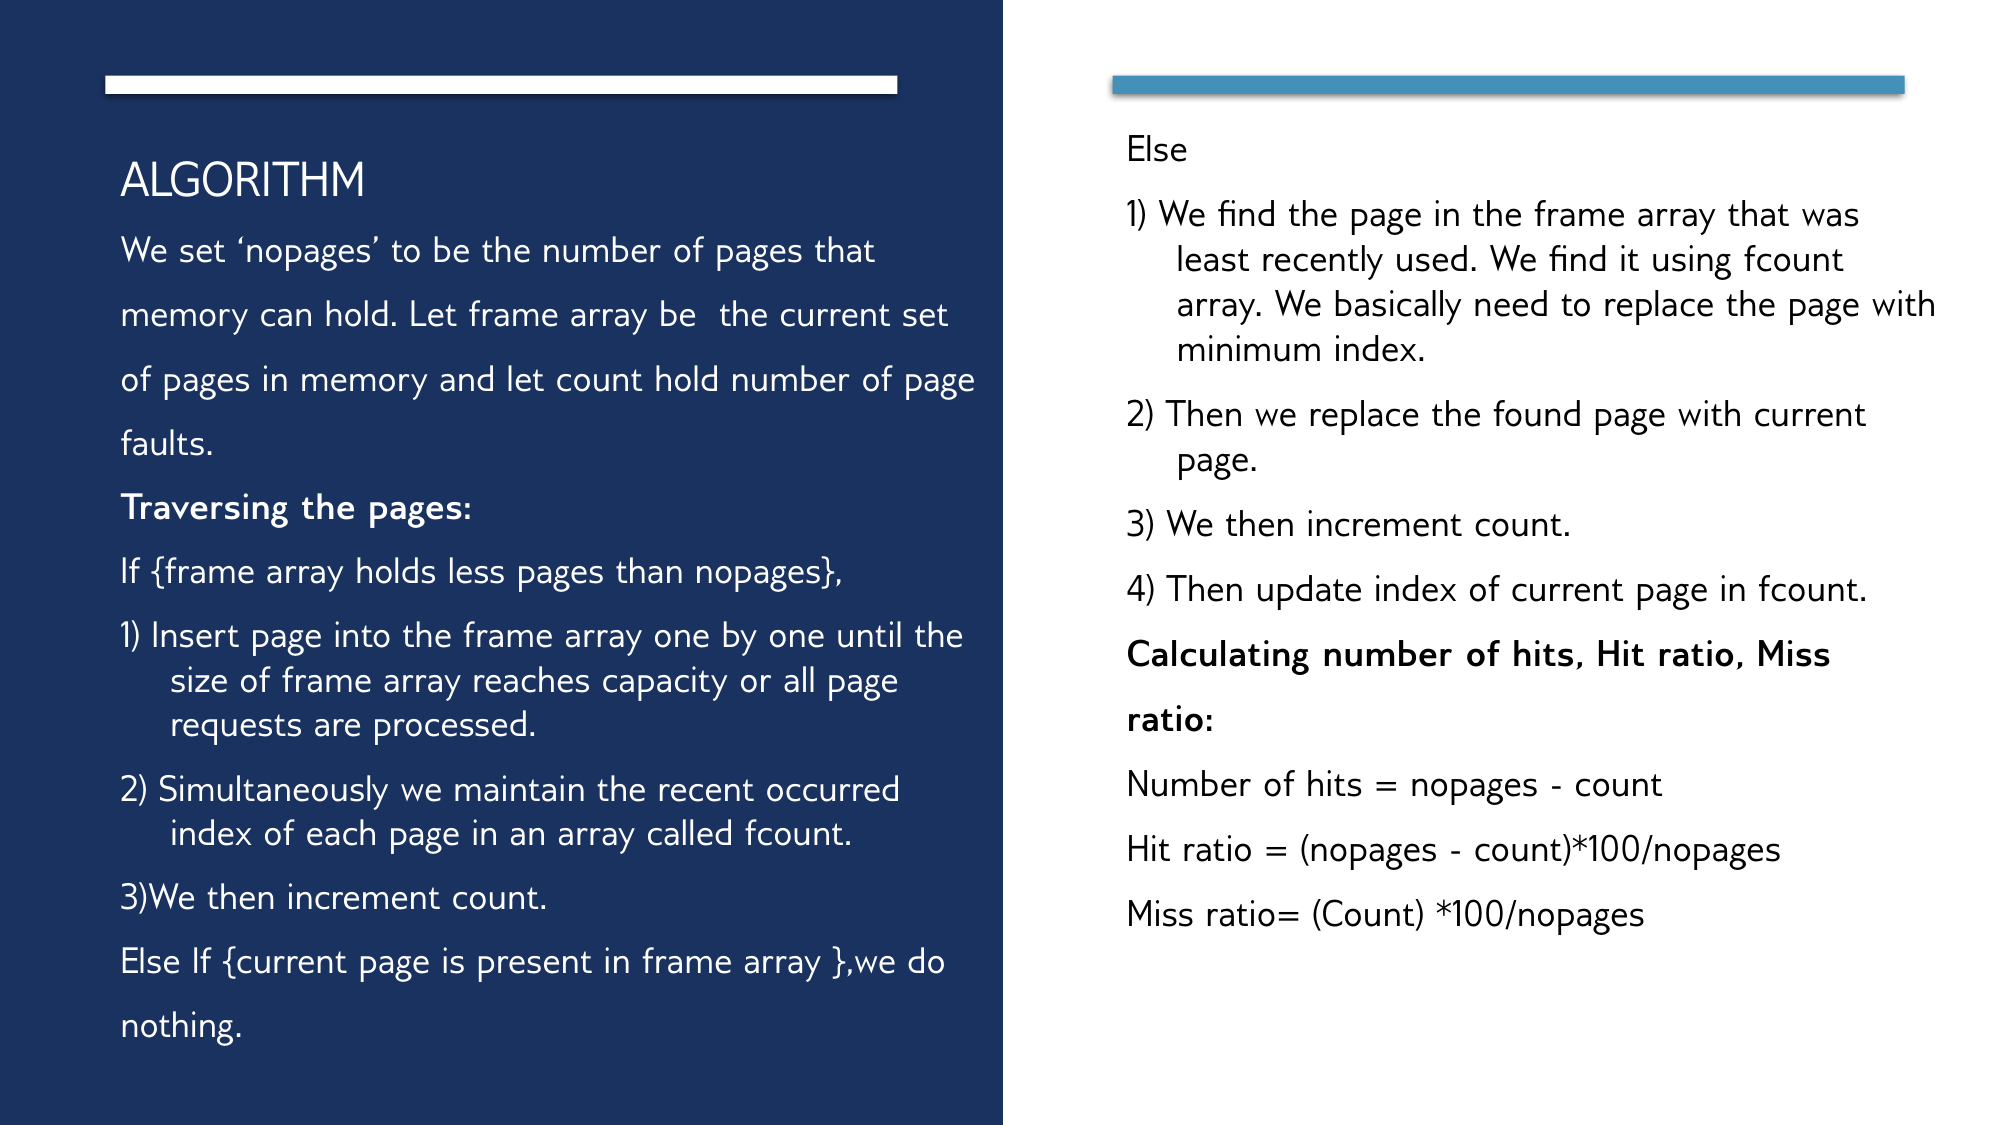

Else
1) We find the page in the frame array that was least recently used. We find it using fcount array. We basically need to replace the page with minimum index.
2) Then we replace the found page with current page.
3) We then increment count.
4) Then update index of current page in fcount.
Calculating number of hits, Hit ratio, Miss
ratio:
Number of hits = nopages - count
Hit ratio = (nopages - count)*100/nopages
Miss ratio= (Count) *100/nopages

ALGORITHM
We set ‘nopages’ to be the number of pages that
memory can hold. Let frame array be  the current set
of pages in memory and let count hold number of page
faults.
Traversing the pages:
If {frame array holds less pages than nopages},
1) Insert page into the frame array one by one until the size of frame array reaches capacity or all page requests are processed.
2) Simultaneously we maintain the recent occurred index of each page in an array called fcount.
3)We then increment count.
Else If {current page is present in frame array },we do
nothing.